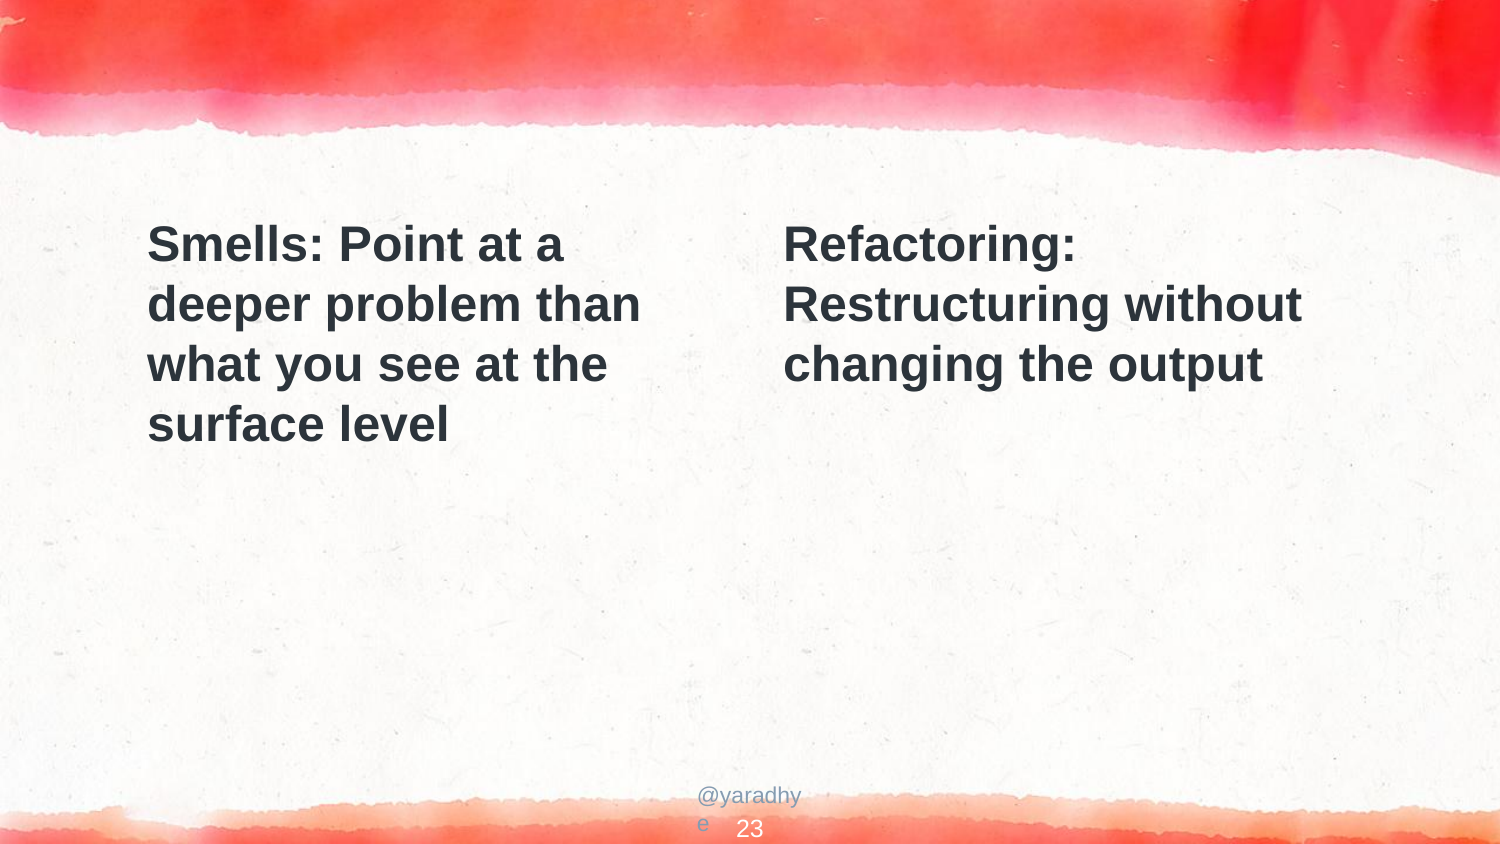

#
Smells: Point at a deeper problem than what you see at the surface level
Refactoring: Restructuring without changing the output
23